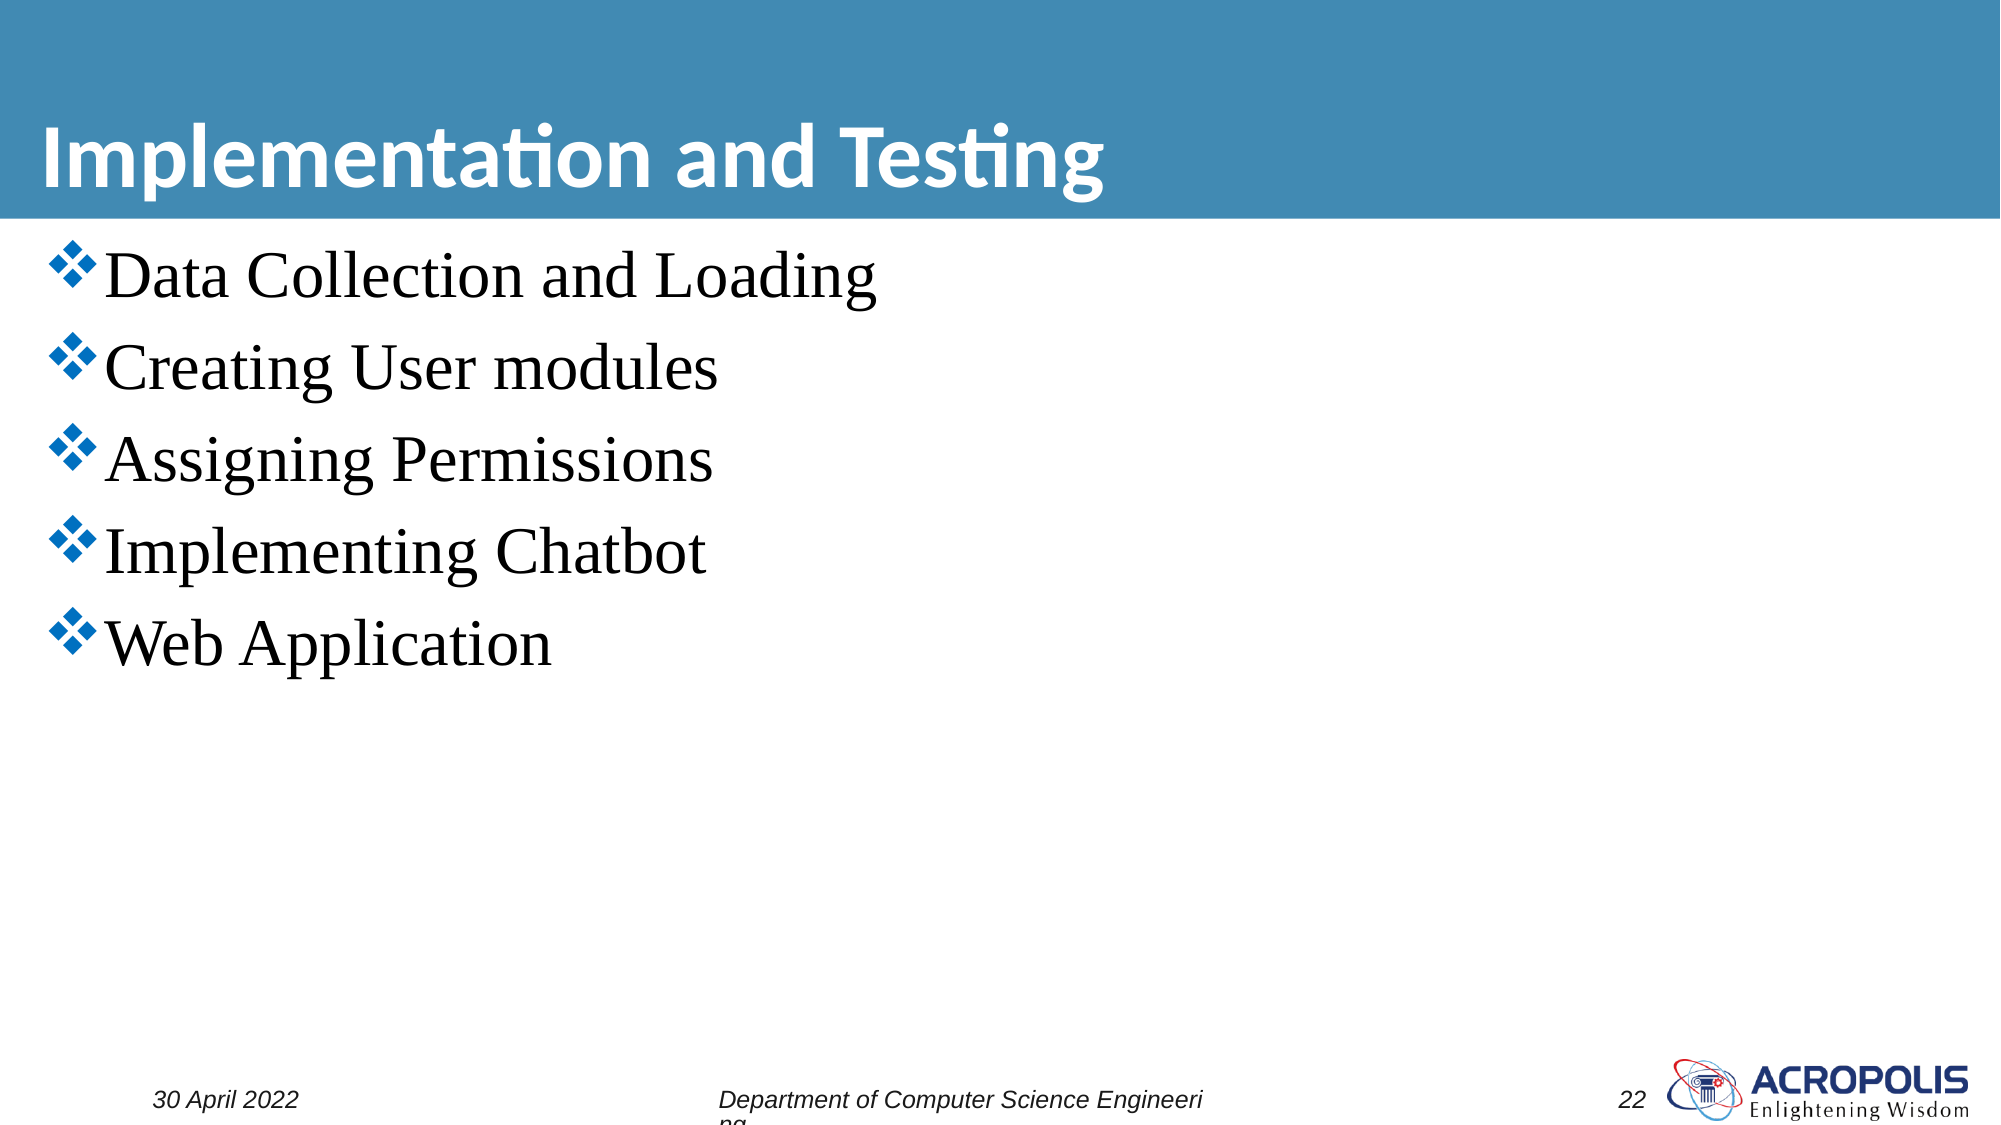

# Implementation and Testing
Data Collection and Loading
Creating User modules
Assigning Permissions
Implementing Chatbot
Web Application

30 April 2022
Department of Computer Science Engineering
22